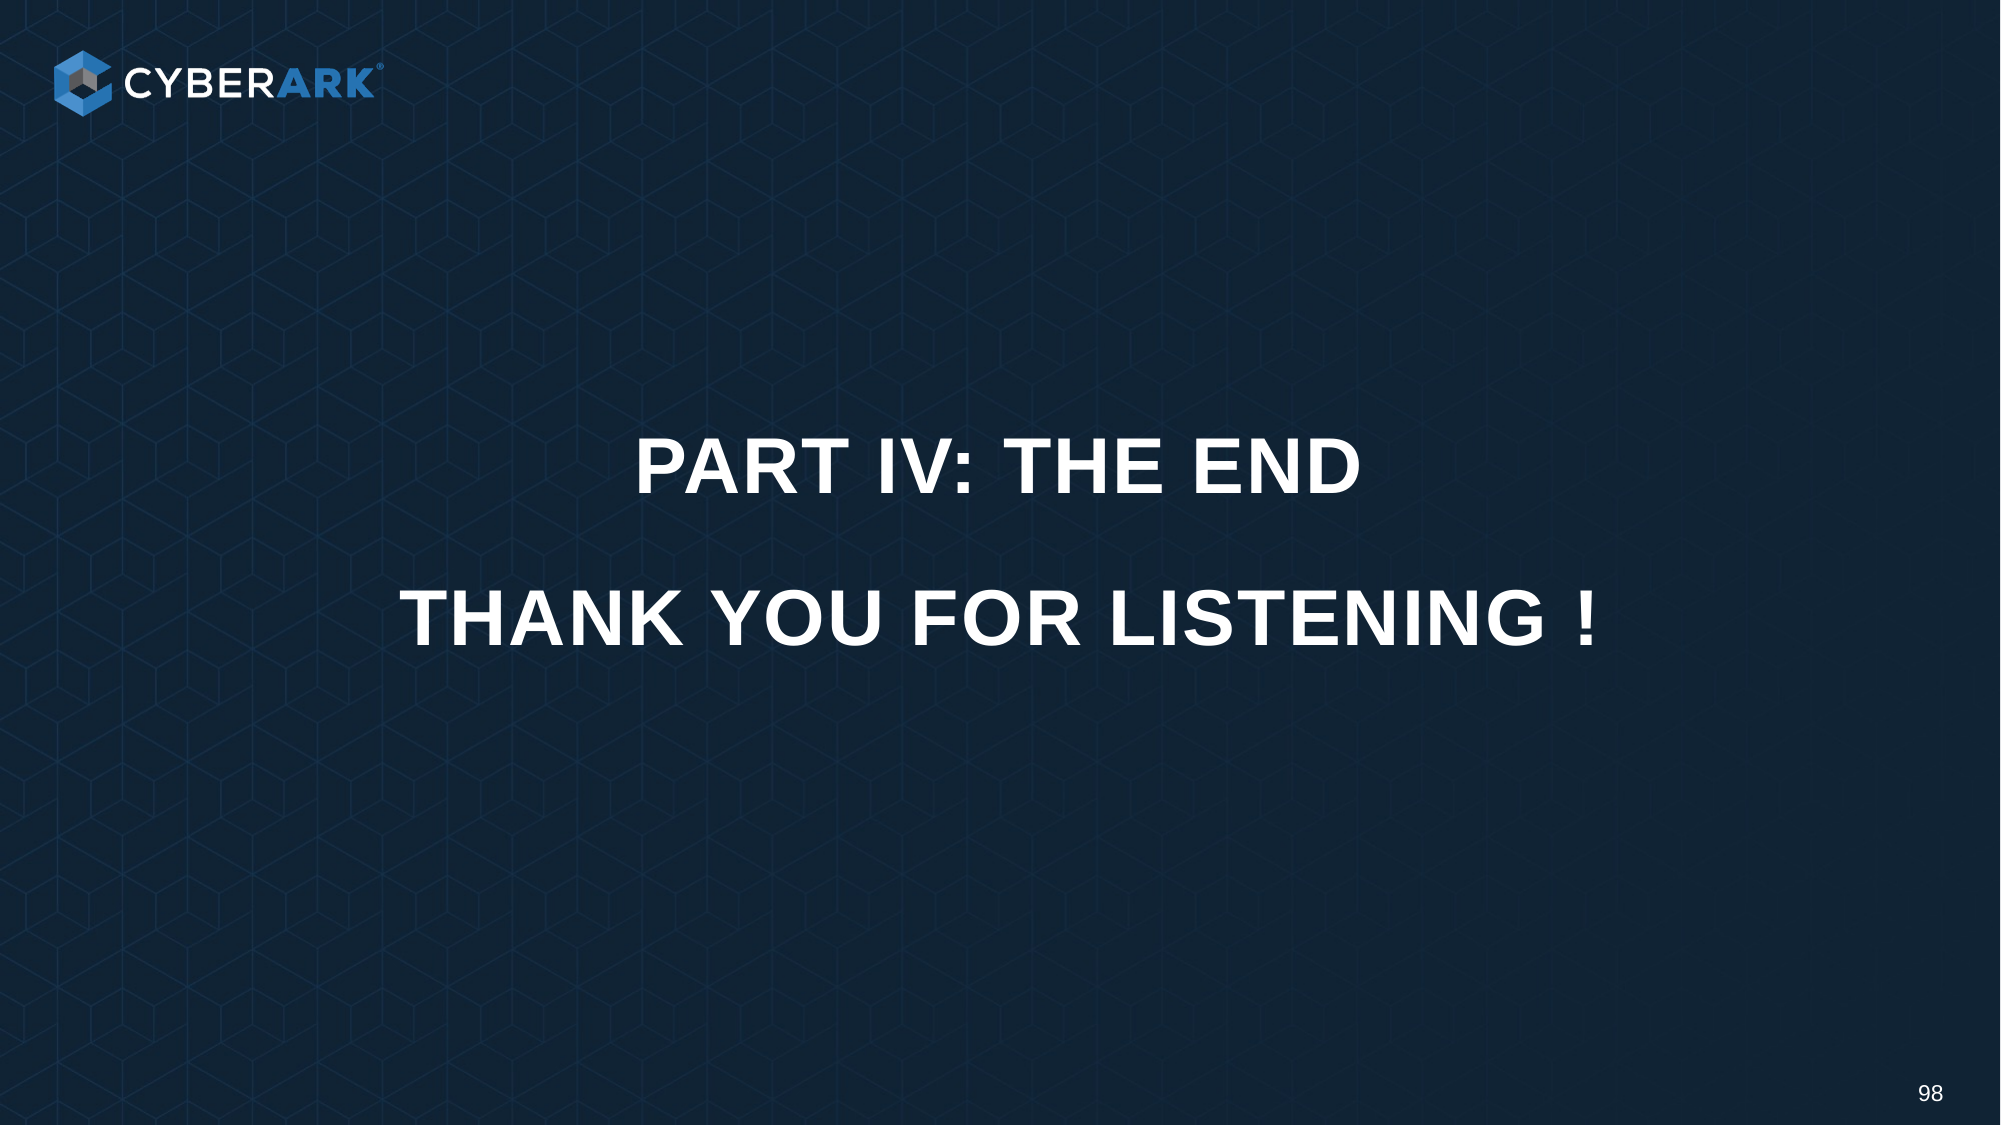

# part IV: The end Thank you for listening !
98